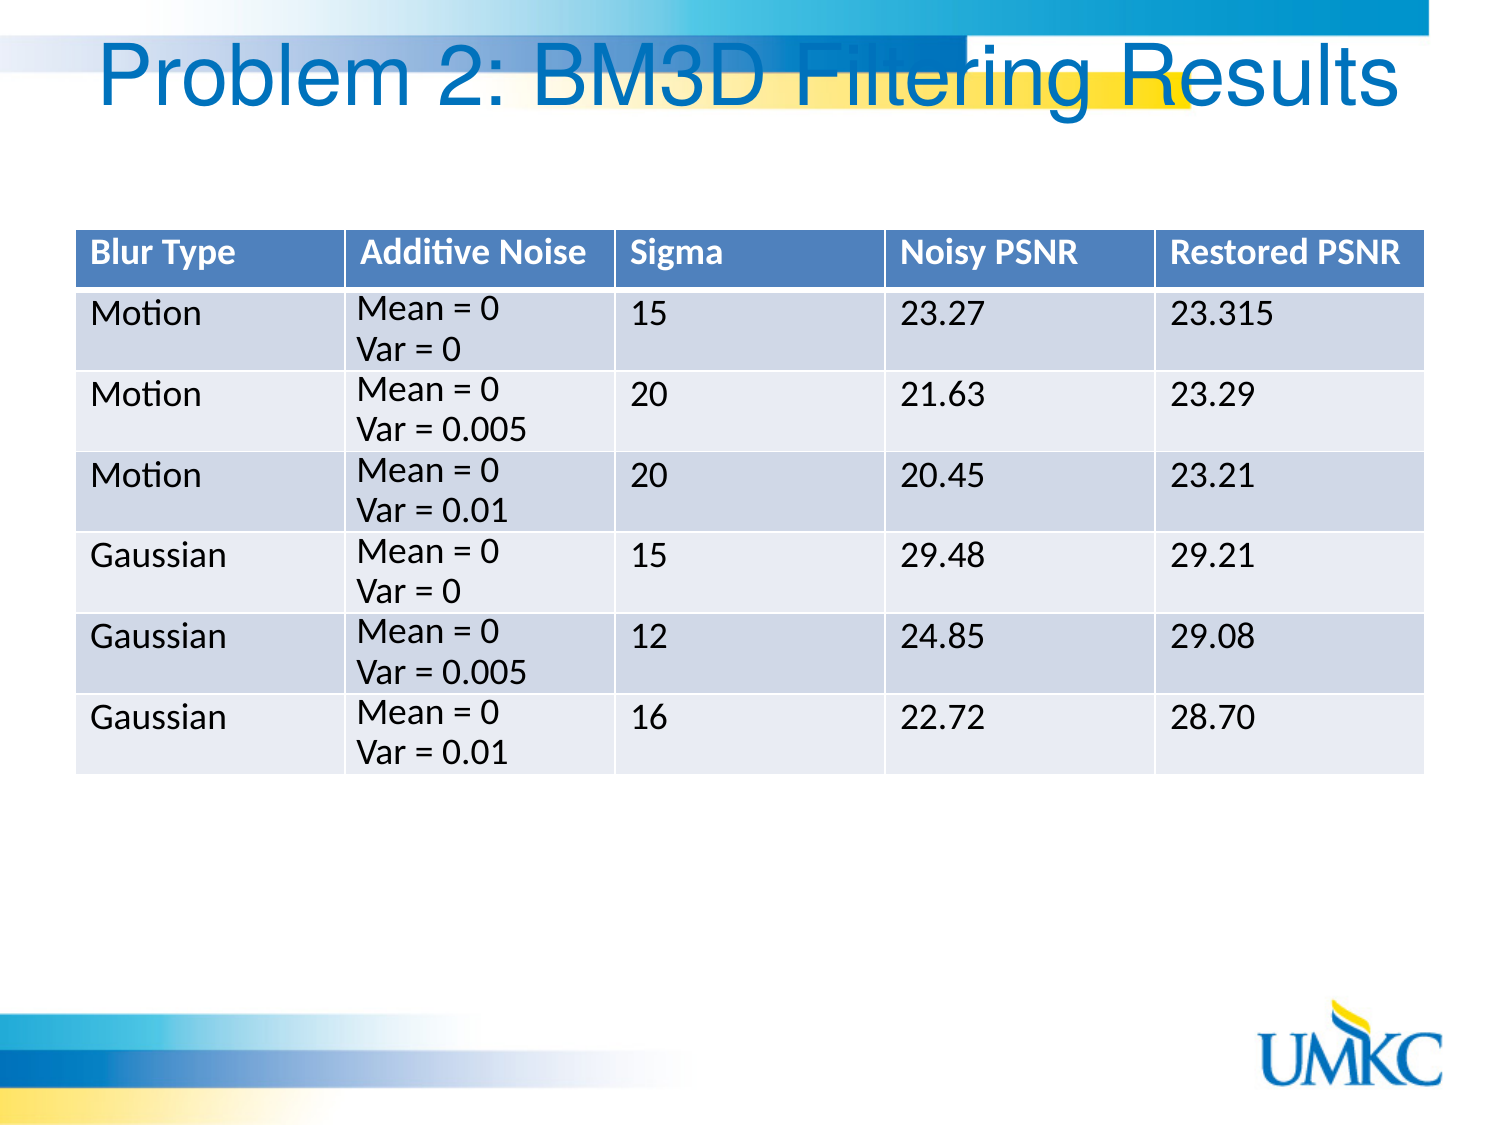

# Problem 2: BM3D Filtering Results
| Blur Type | Additive Noise | Sigma | Noisy PSNR | Restored PSNR |
| --- | --- | --- | --- | --- |
| Motion | Mean = 0 Var = 0 | 15 | 23.27 | 23.315 |
| Motion | Mean = 0 Var = 0.005 | 20 | 21.63 | 23.29 |
| Motion | Mean = 0 Var = 0.01 | 20 | 20.45 | 23.21 |
| Gaussian | Mean = 0 Var = 0 | 15 | 29.48 | 29.21 |
| Gaussian | Mean = 0 Var = 0.005 | 12 | 24.85 | 29.08 |
| Gaussian | Mean = 0 Var = 0.01 | 16 | 22.72 | 28.70 |